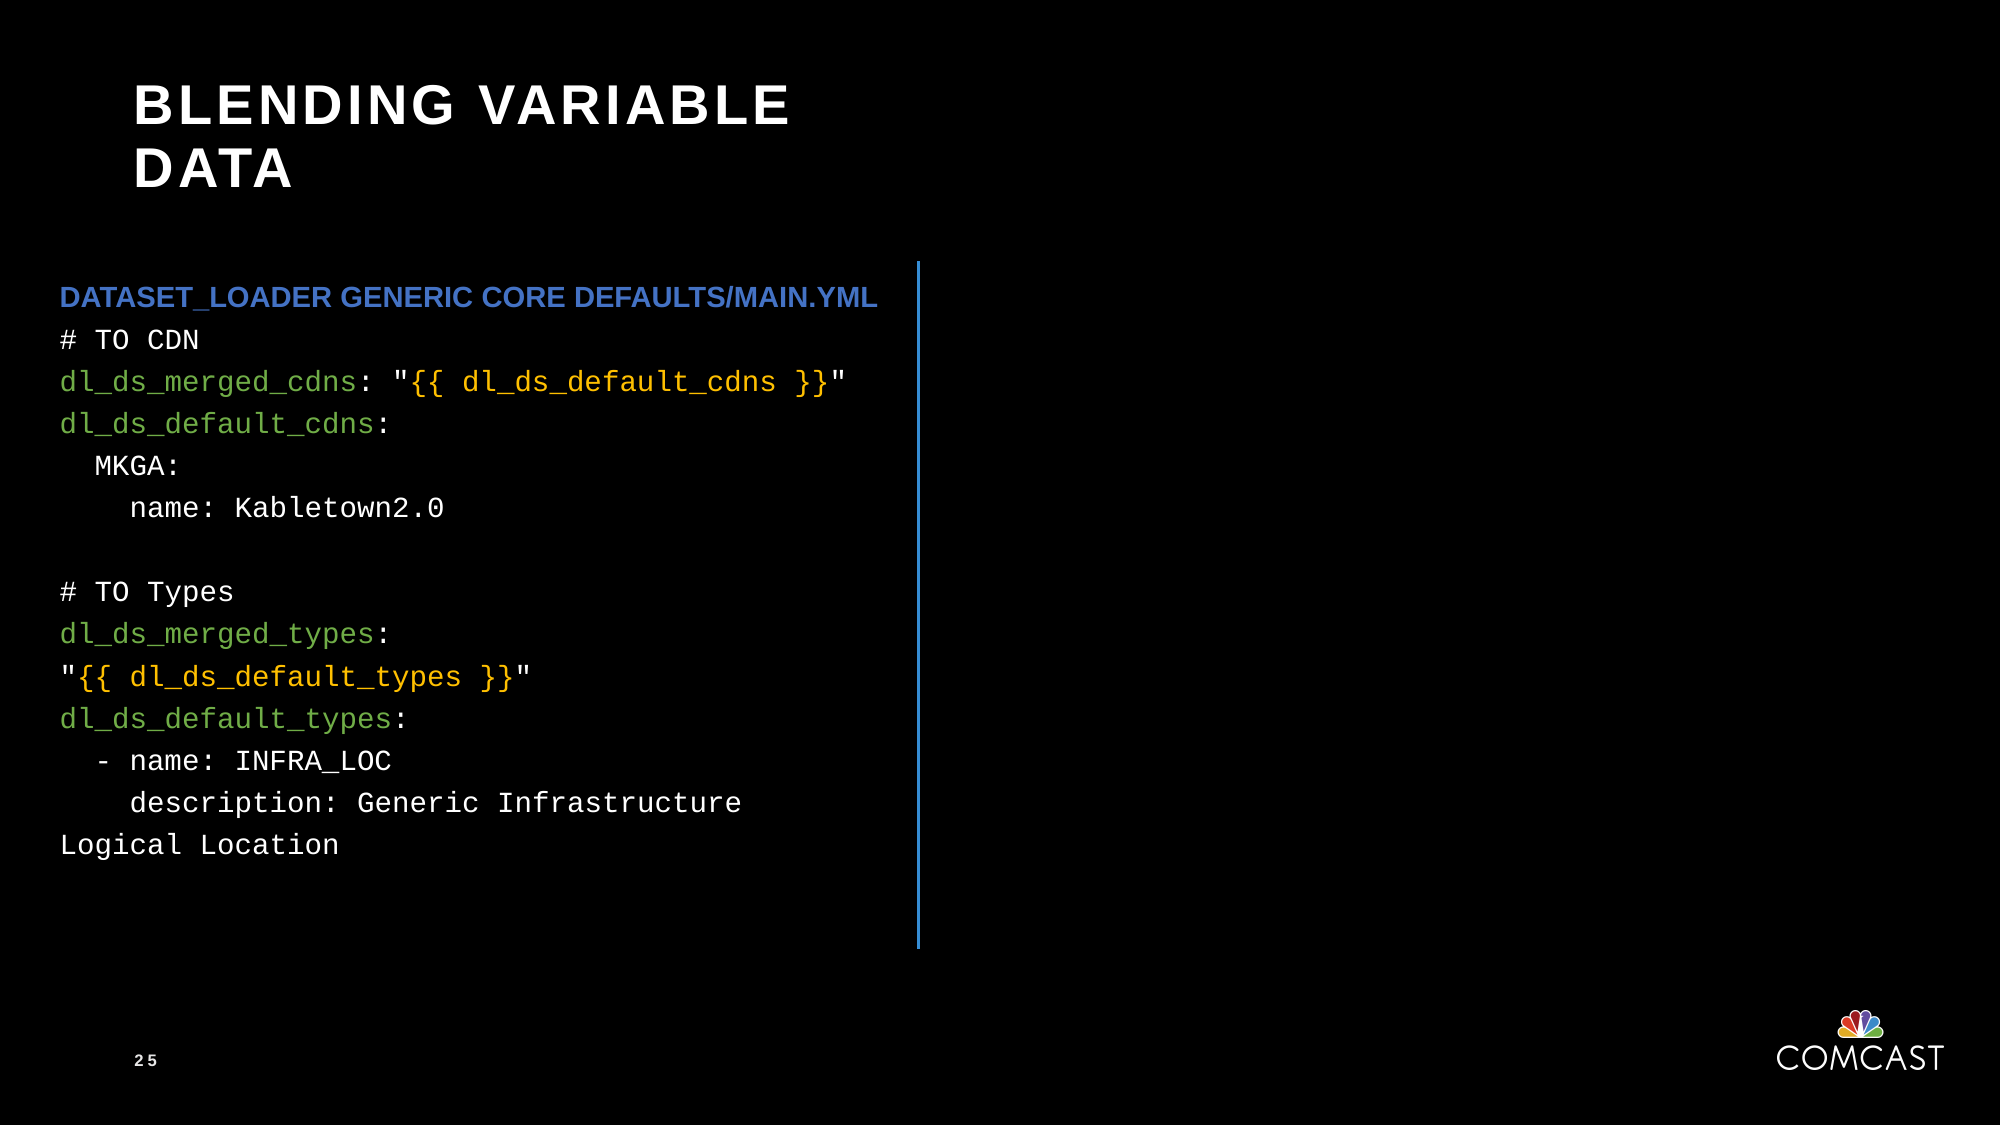

# Blending variable data
Dataset_loader Generic Core defaults/main.yml
# TO CDN
dl_ds_merged_cdns: "{{ dl_ds_default_cdns }}"
dl_ds_default_cdns:
  MKGA:
    name: Kabletown2.0

# TO Types
dl_ds_merged_types: "{{ dl_ds_default_types }}"
dl_ds_default_types:
  - name: INFRA_LOC
    description: Generic Infrastructure Logical Location